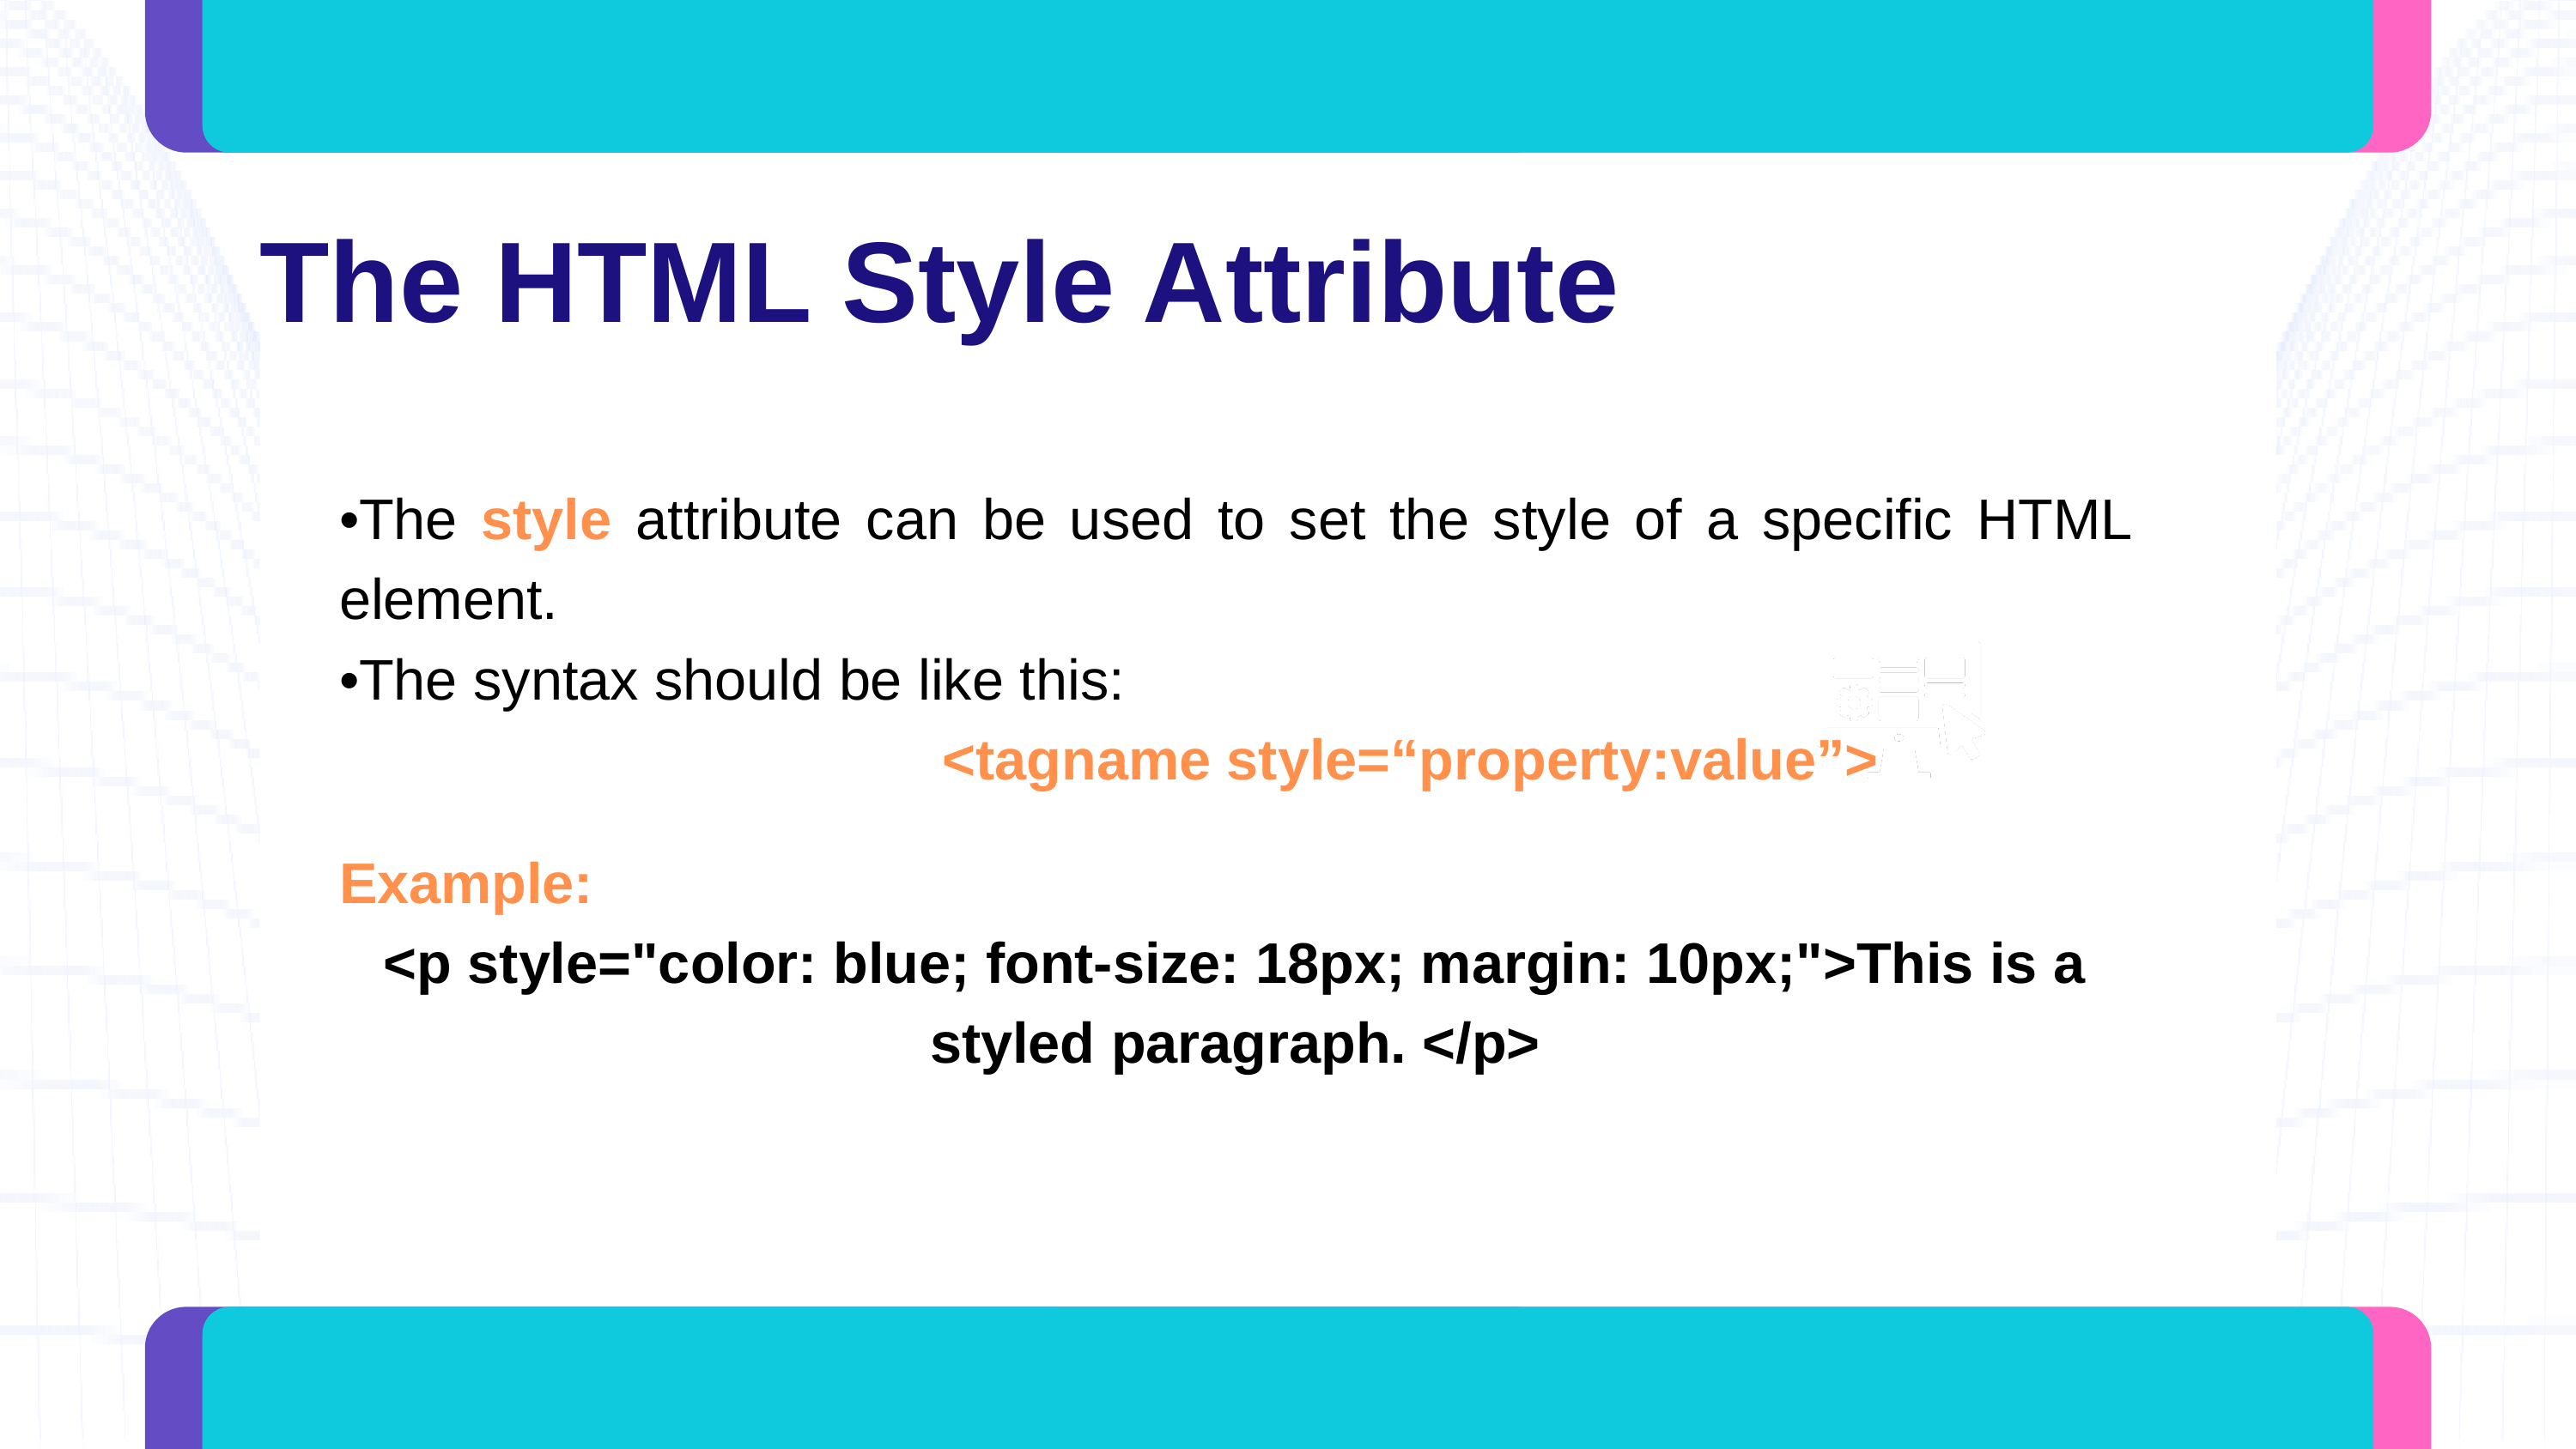

The HTML Style Attribute

•The style attribute can be used to set the style of a specific HTML element.
•The syntax should be like this:
                                      <tagname style=“property:value”>

Example:
<p style="color: blue; font-size: 18px; margin: 10px;">This is a styled paragraph. </p>